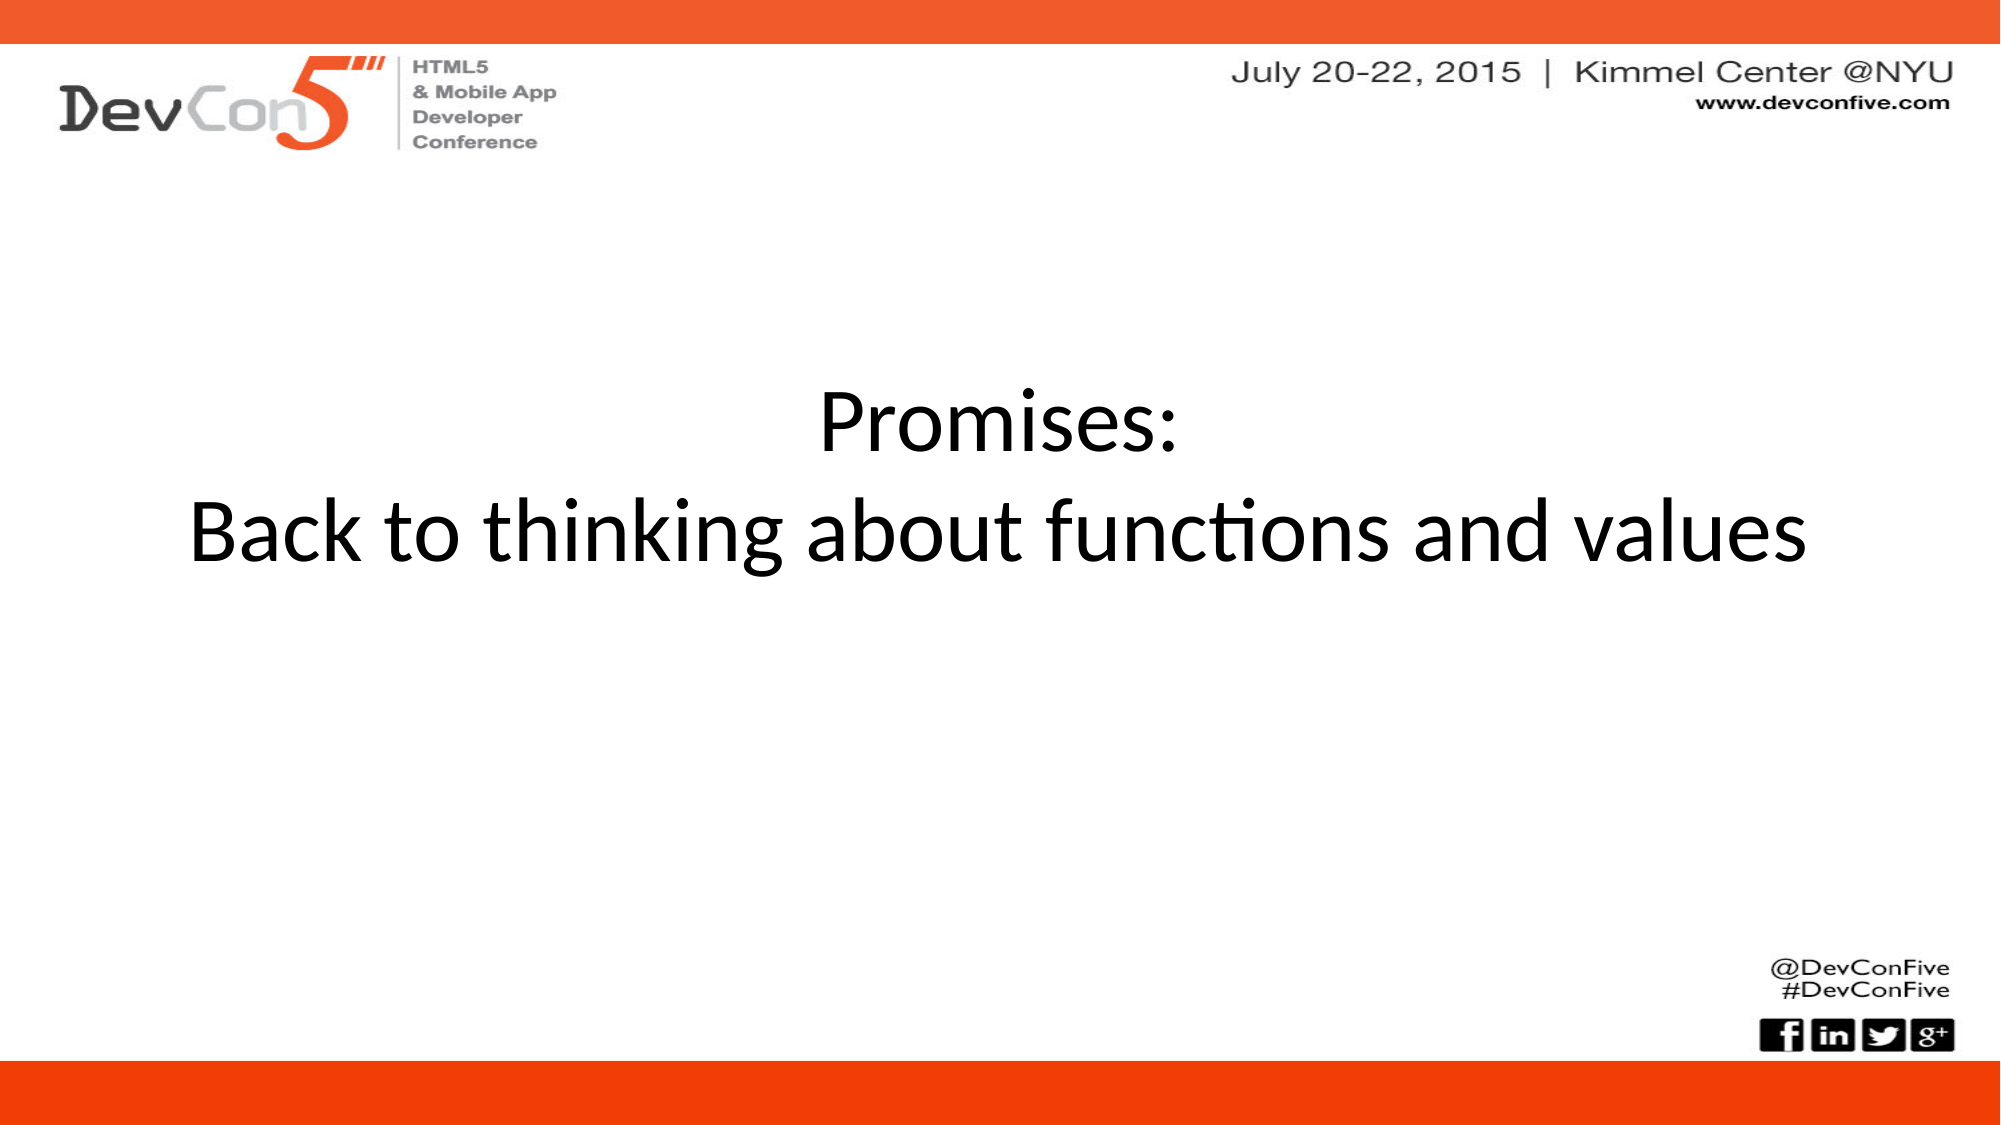

# Promises: Back to thinking about functions and values